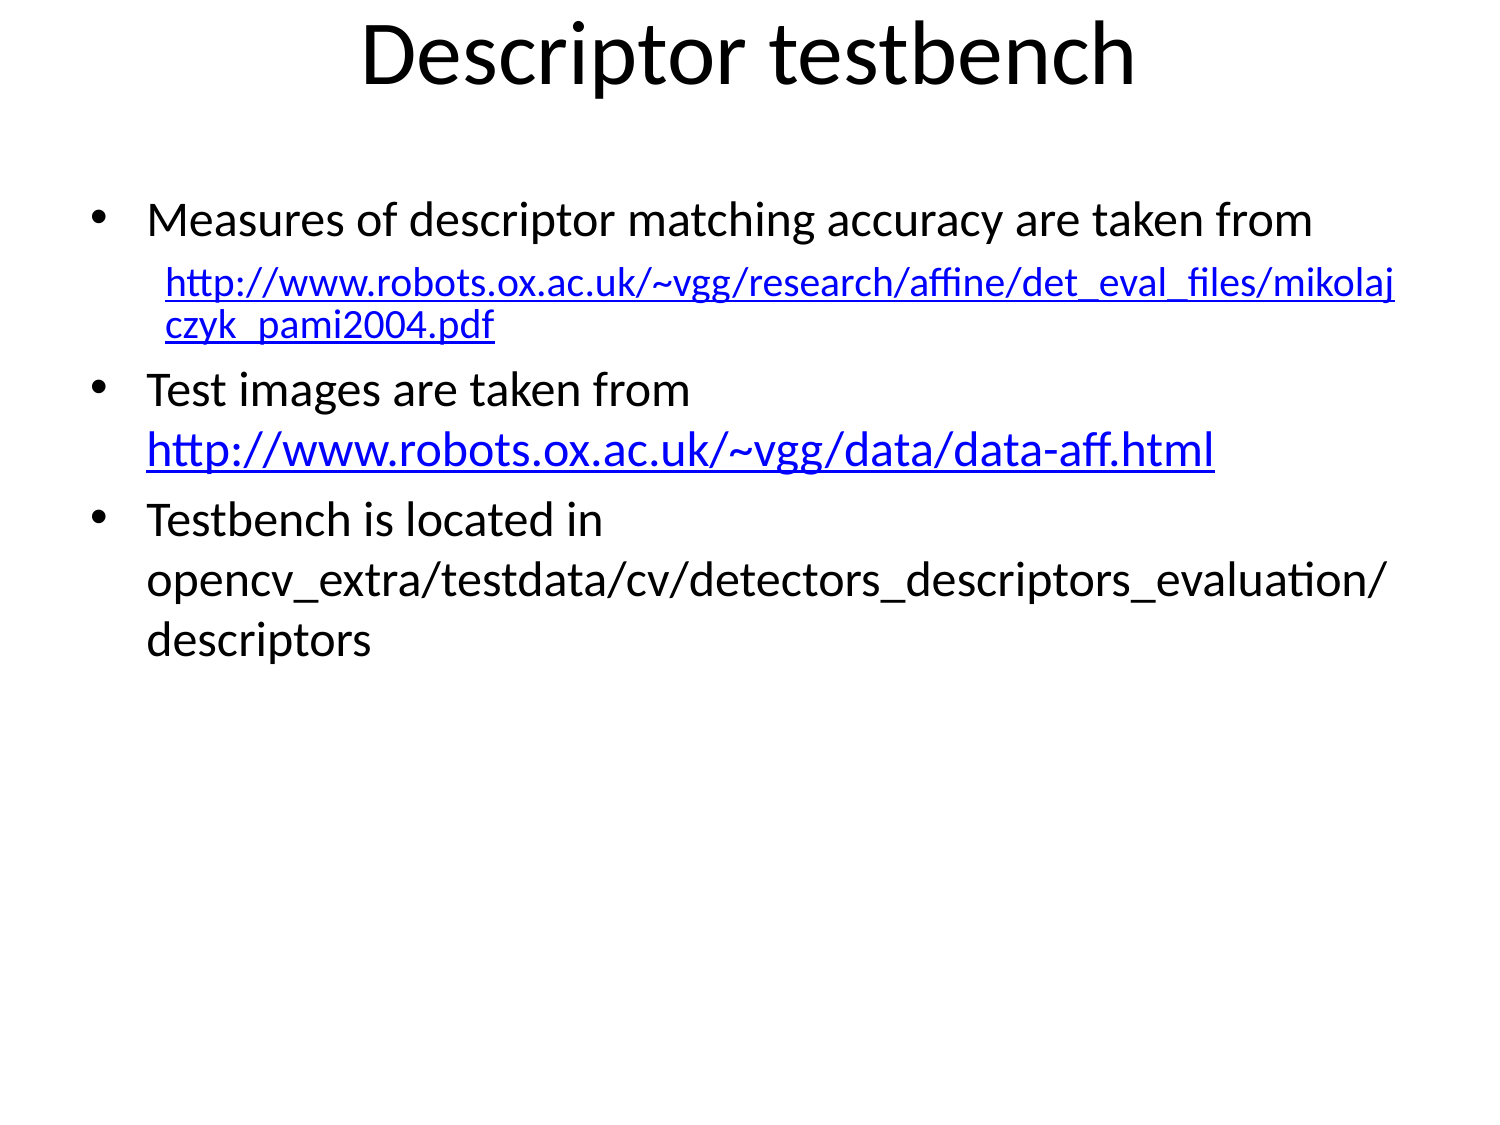

# Descriptor testbench
Measures of descriptor matching accuracy are taken from
http://www.robots.ox.ac.uk/~vgg/research/affine/det_eval_files/mikolajczyk_pami2004.pdf
Test images are taken from http://www.robots.ox.ac.uk/~vgg/data/data-aff.html
Testbench is located in opencv_extra/testdata/cv/detectors_descriptors_evaluation/descriptors